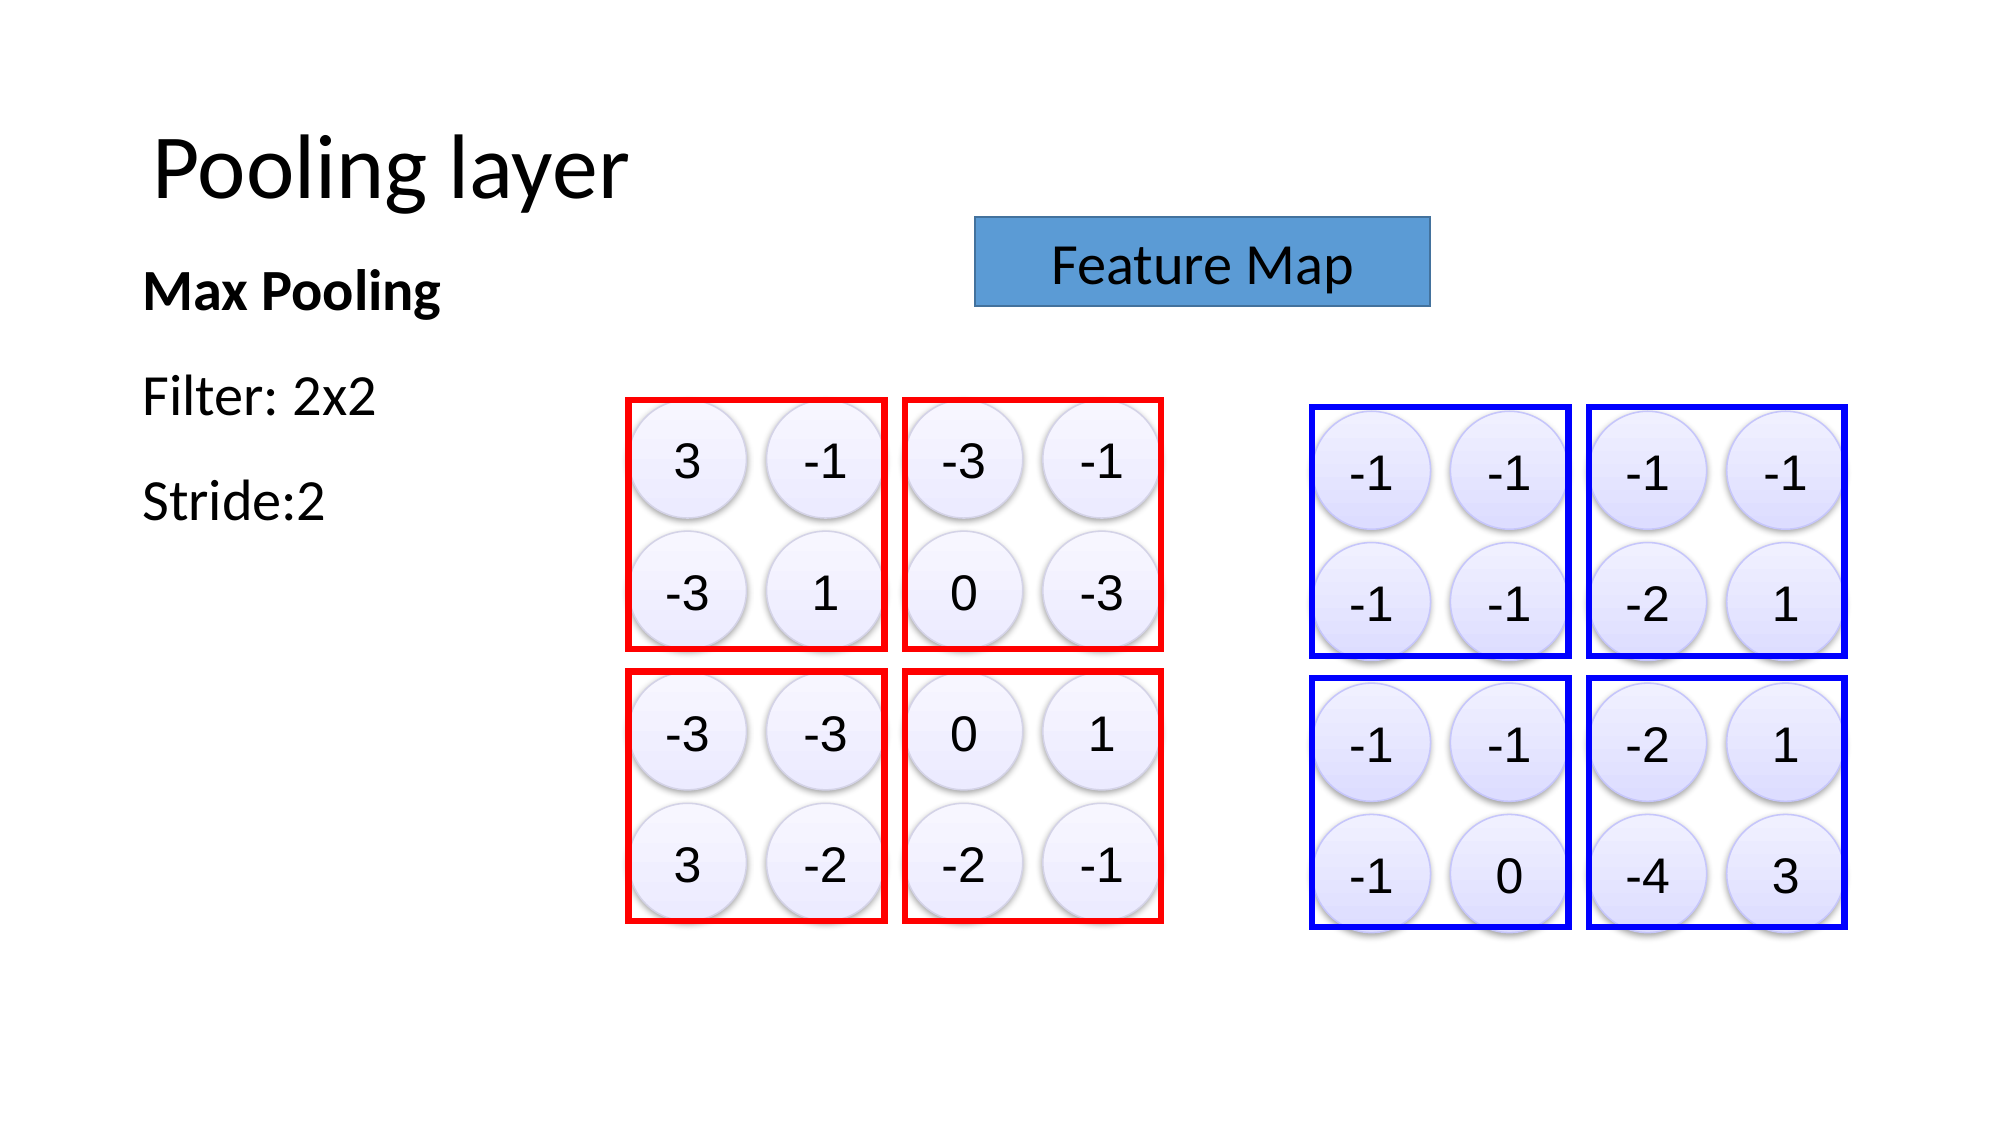

# Pooling layer
Max Pooling
Filter: 2x2
Stride:2
Feature Map
3

-1
-3

-1

-1
-1
-1
-1
-3
1
0
-3
-1
-1
-2
1

-3
-3
0
1

-1
-1
-2
1
3
-2
-2
-1
-1
0
-4
3